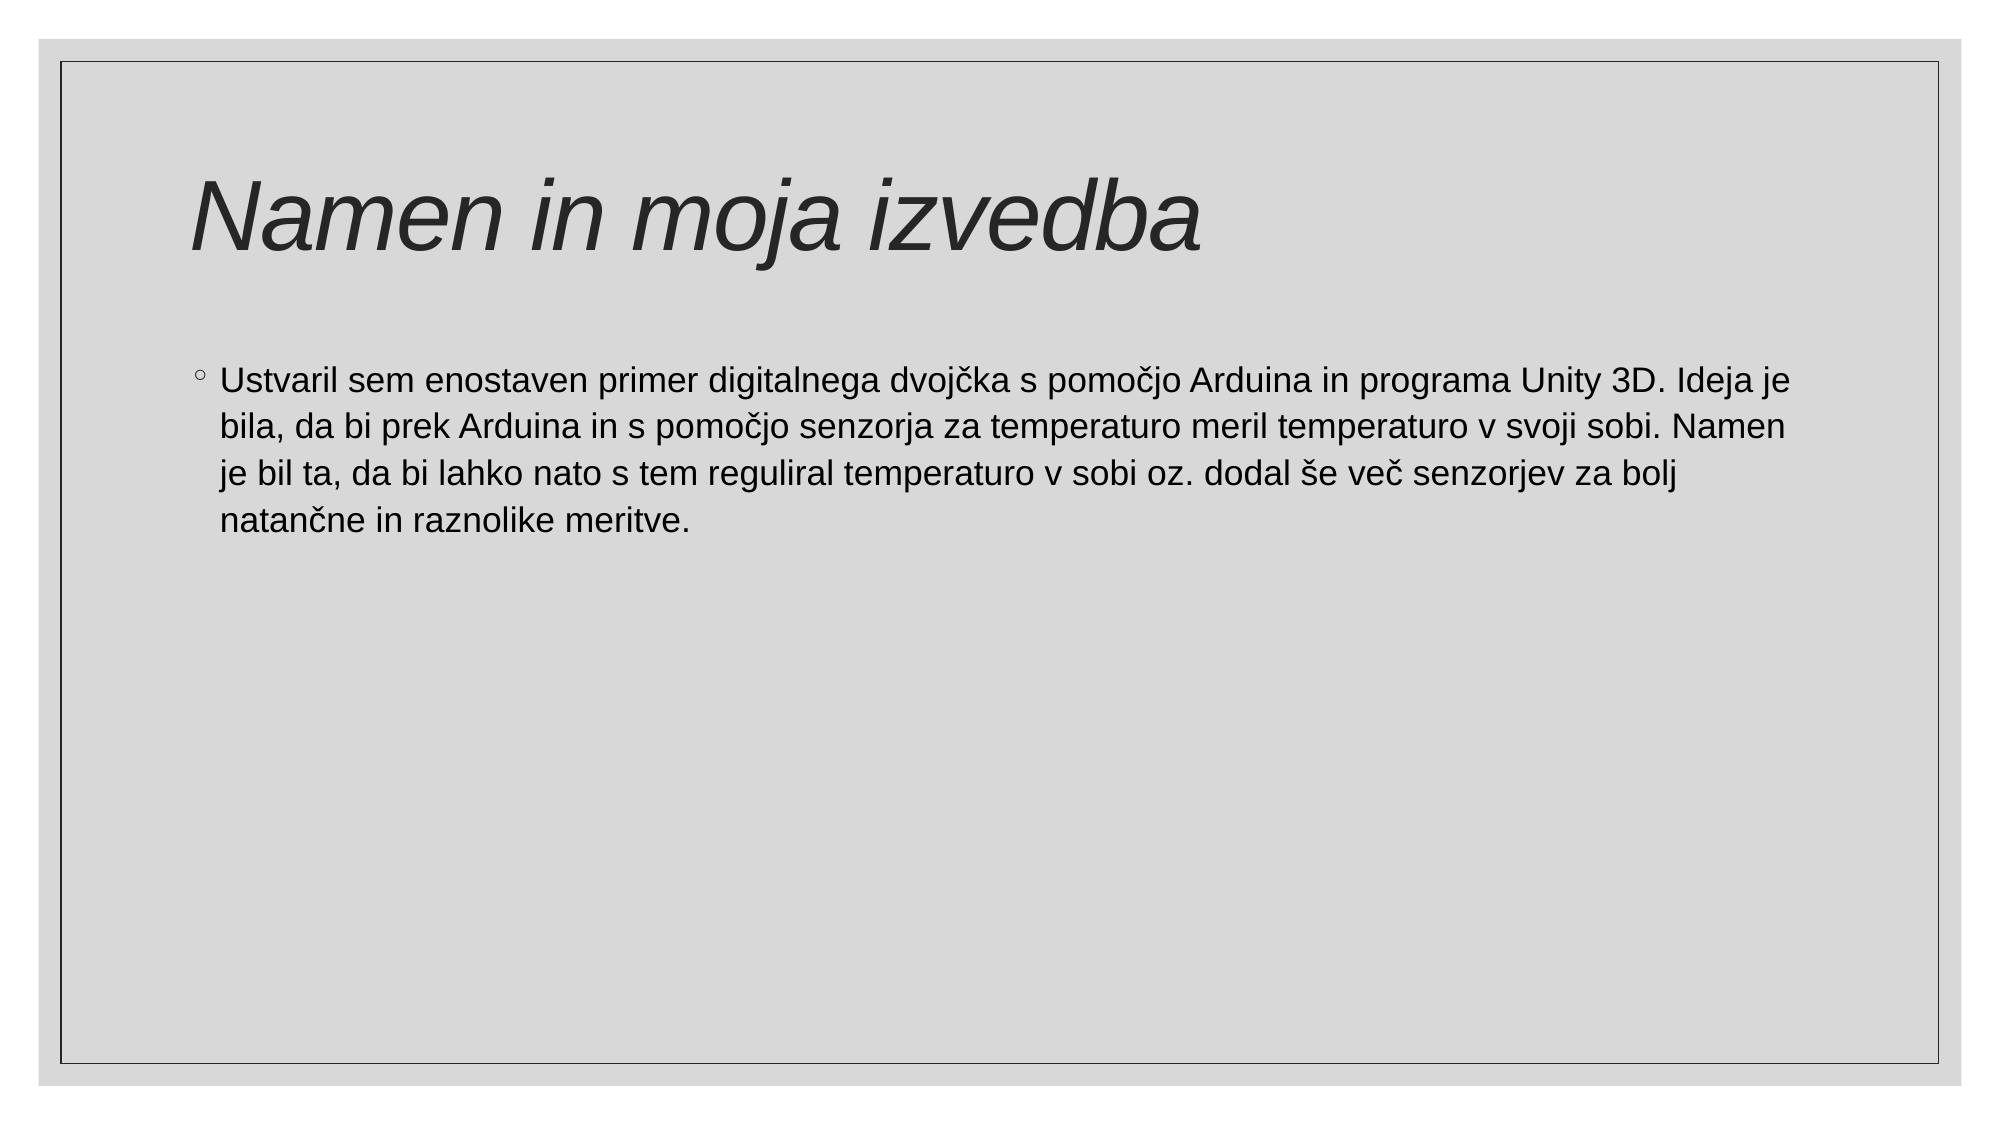

# Namen in moja izvedba
Ustvaril sem enostaven primer digitalnega dvojčka s pomočjo Arduina in programa Unity 3D. Ideja je bila, da bi prek Arduina in s pomočjo senzorja za temperaturo meril temperaturo v svoji sobi. Namen je bil ta, da bi lahko nato s tem reguliral temperaturo v sobi oz. dodal še več senzorjev za bolj natančne in raznolike meritve.